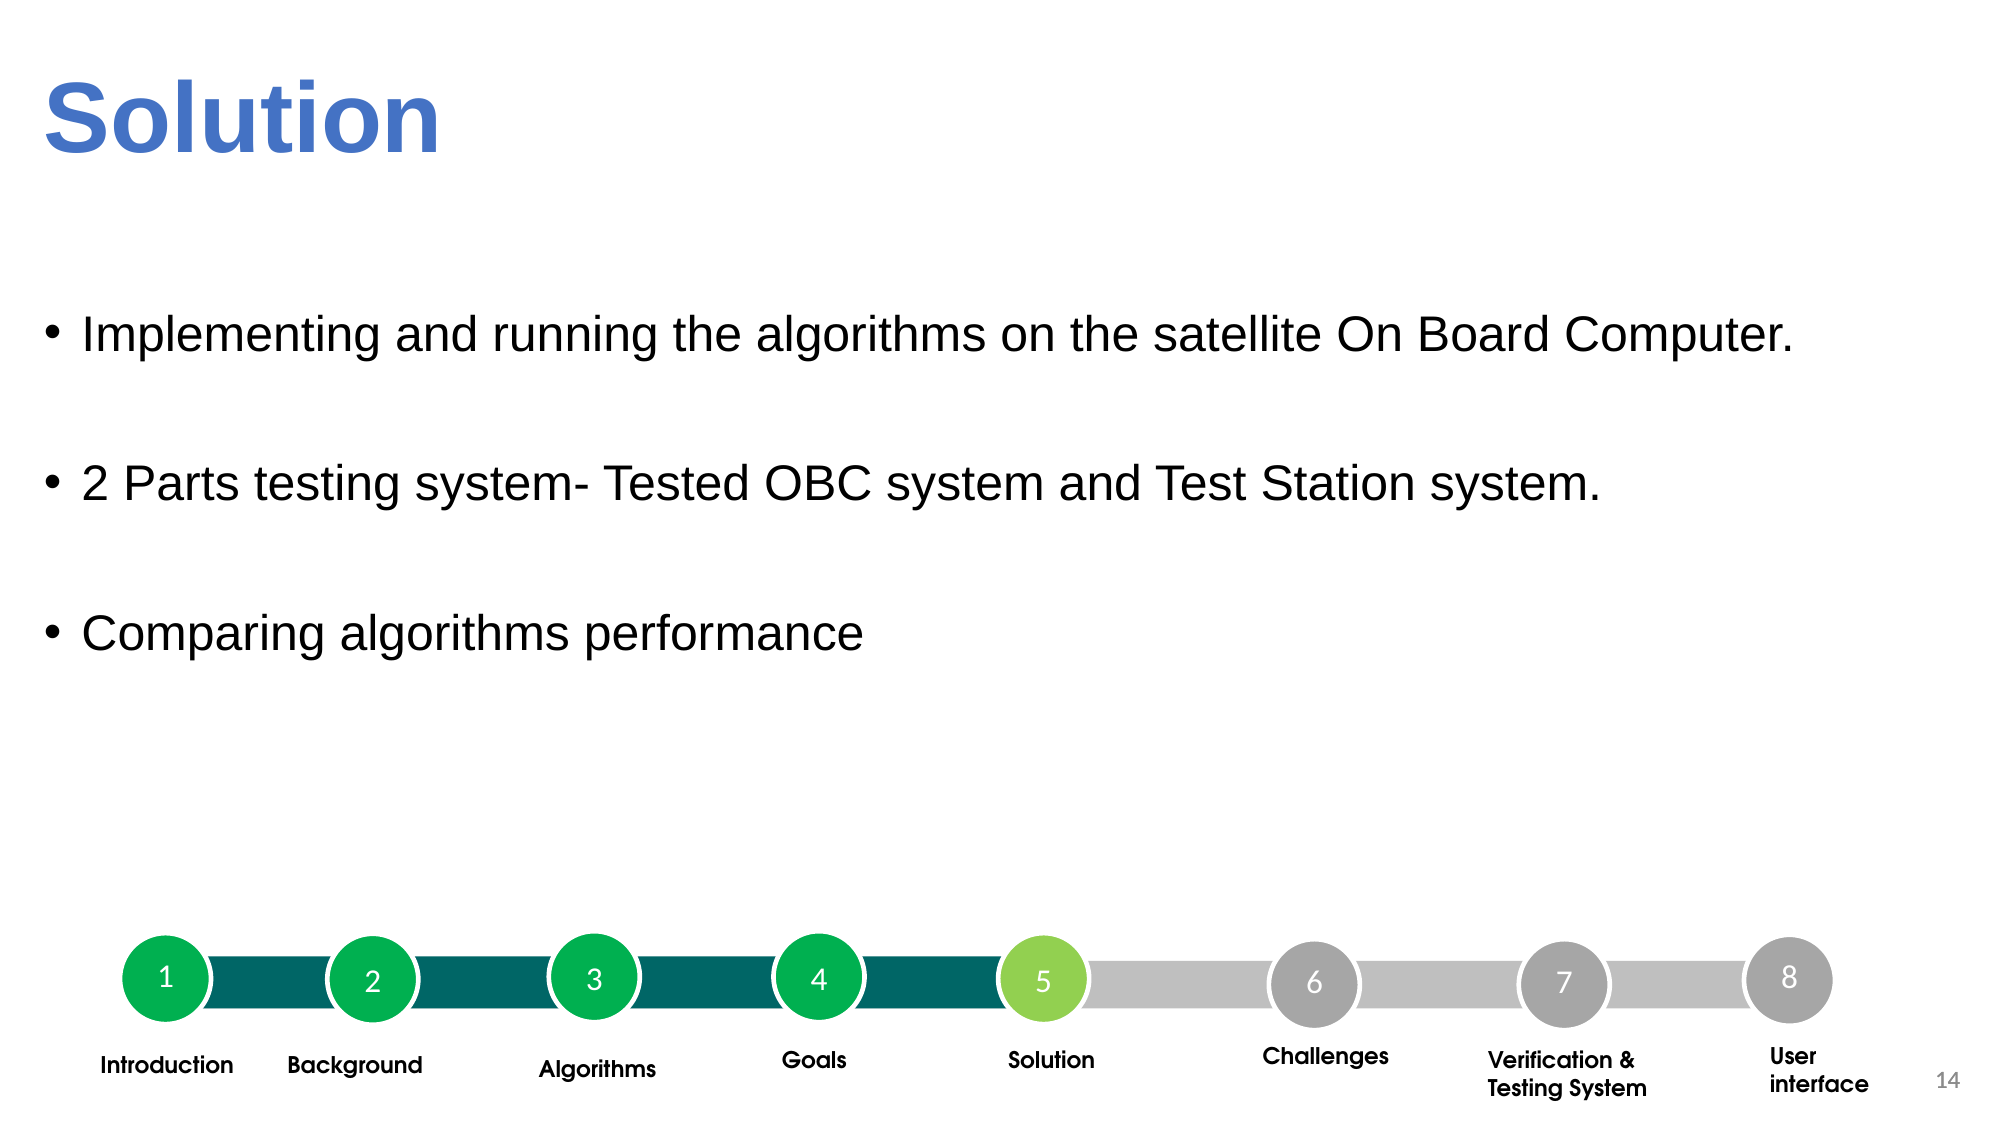

Solution

Implementing and running the algorithms on the satellite On Board Computer.

2 Parts testing system- Tested OBC system and Test Station system.

Comparing algorithms performance

3
4
1
5
2
8
6
7

Challenges
User interface
Goals
Solution
Verification & Testing System

Introduction
Background
Algorithms
14
14